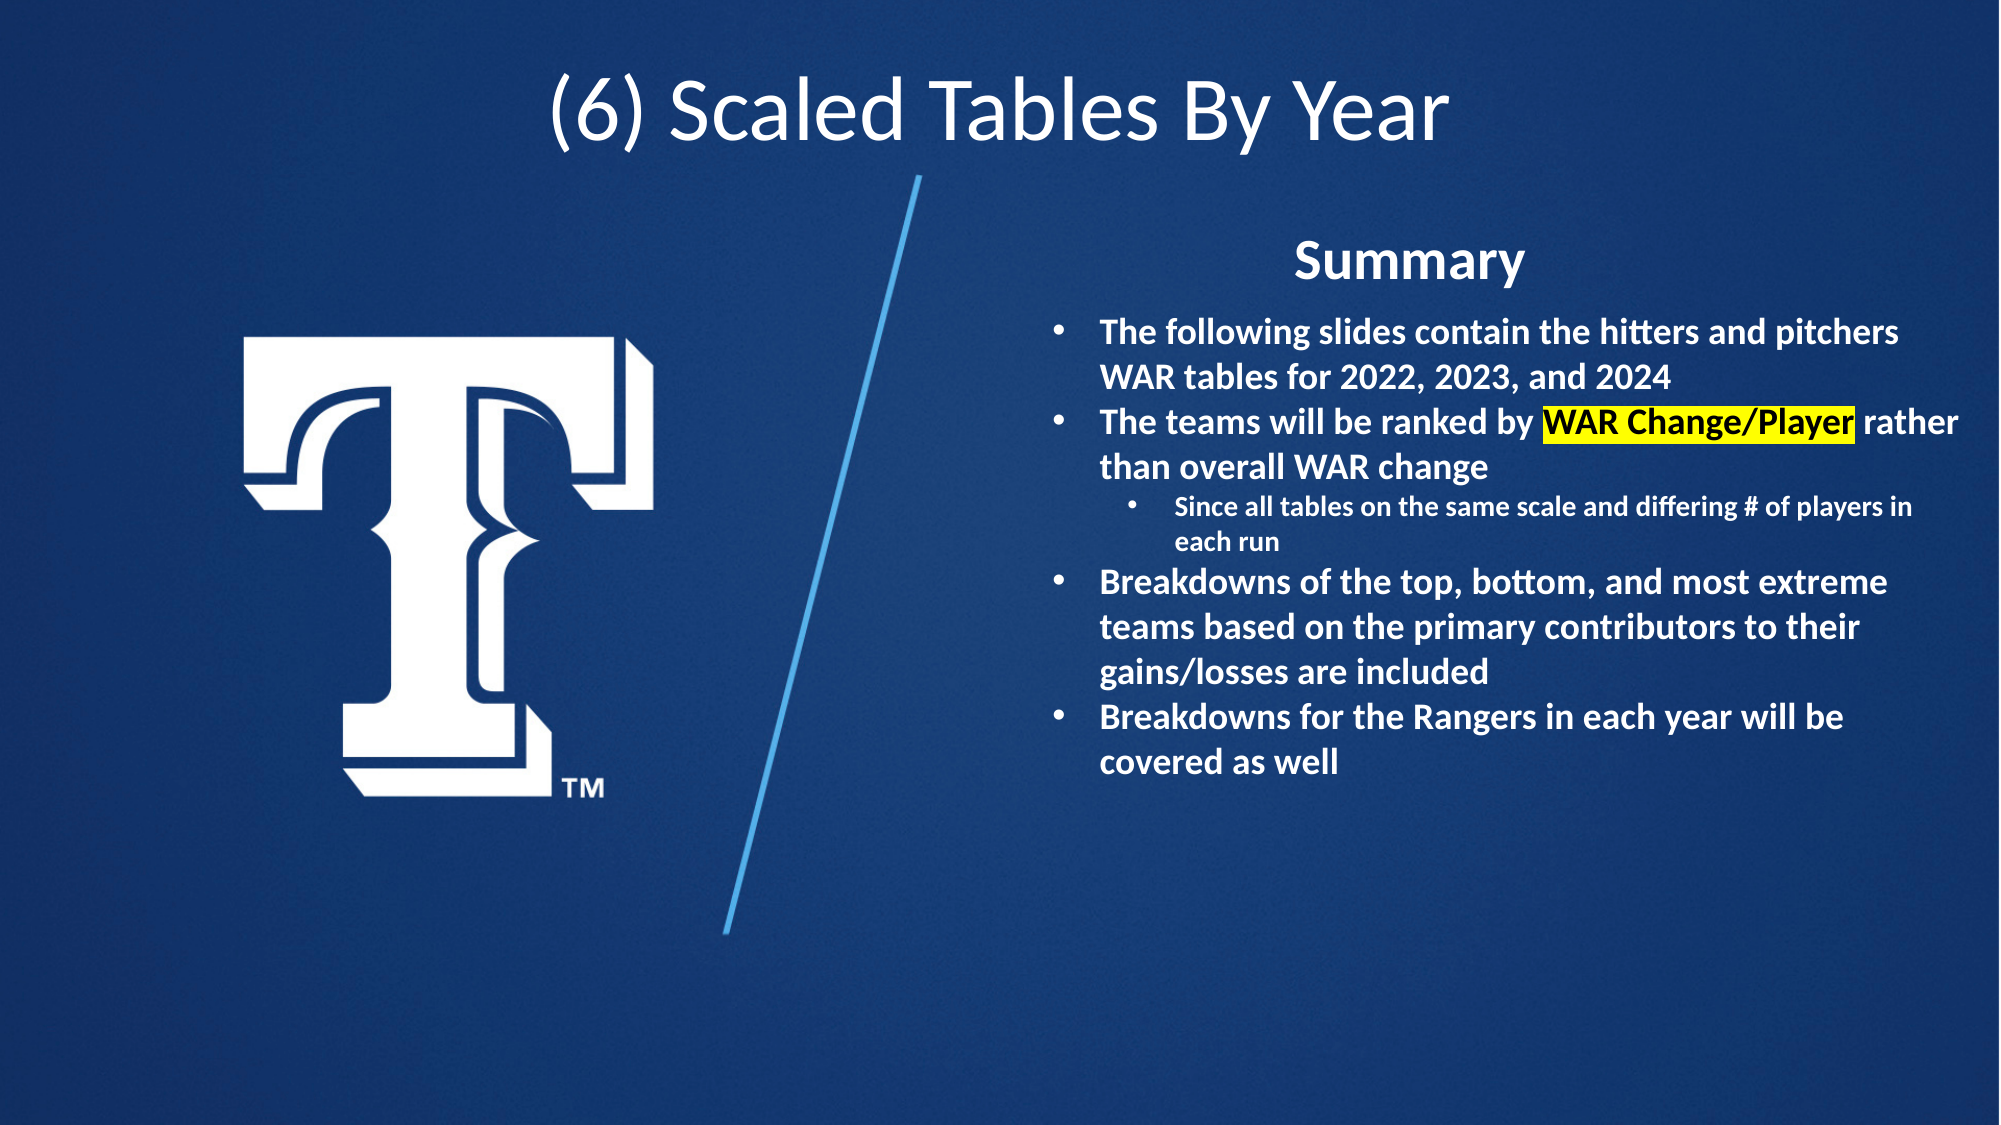

(6) Scaled Tables By Year
Summary
The following slides contain the hitters and pitchers WAR tables for 2022, 2023, and 2024
The teams will be ranked by WAR Change/Player rather than overall WAR change
Since all tables on the same scale and differing # of players in each run
Breakdowns of the top, bottom, and most extreme teams based on the primary contributors to their gains/losses are included
Breakdowns for the Rangers in each year will be covered as well